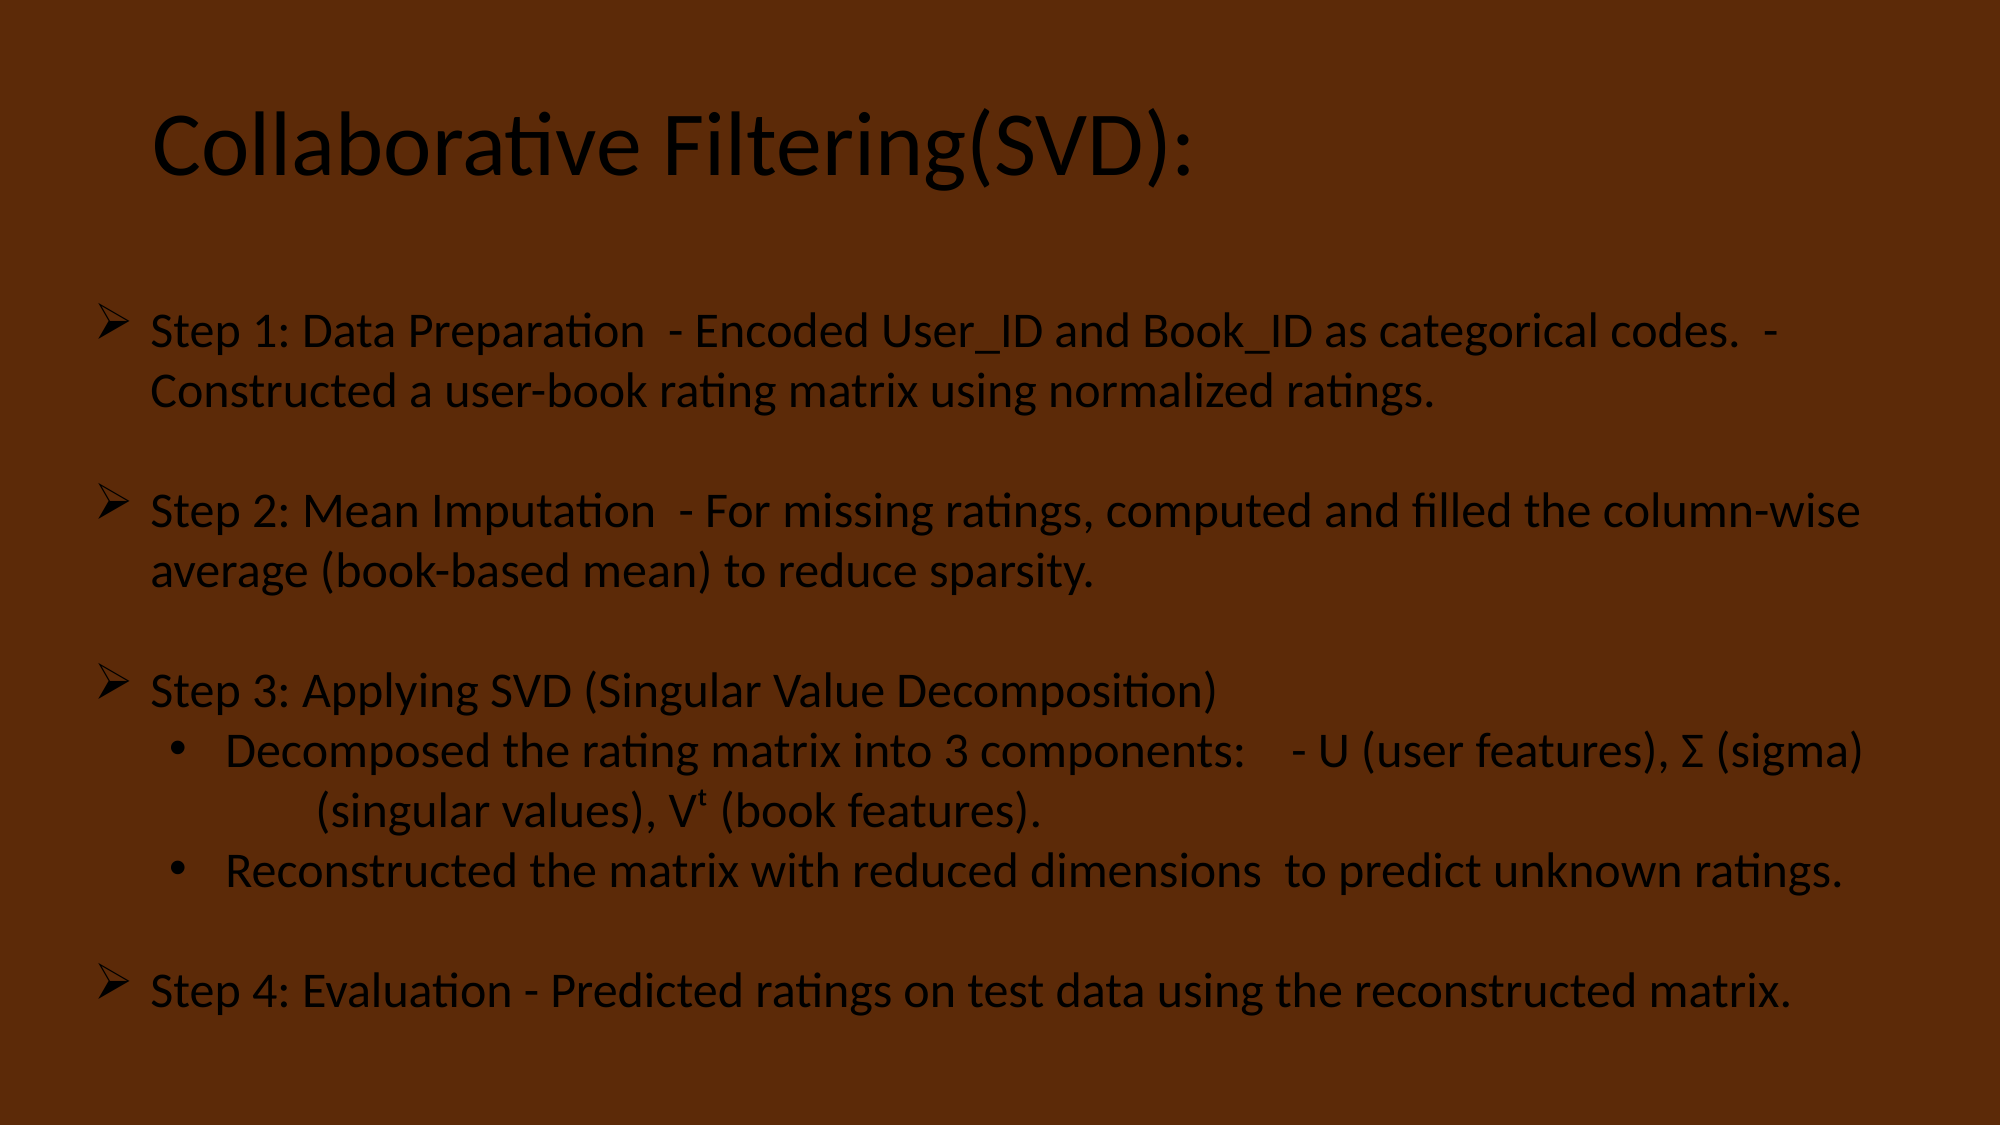

Collaborative Filtering(SVD):
Step 1: Data Preparation  - Encoded User_ID and Book_ID as categorical codes.  - Constructed a user-book rating matrix using normalized ratings.

Step 2: Mean Imputation  - For missing ratings, computed and filled the column-wise average (book-based mean) to reduce sparsity.

Step 3: Applying SVD (Singular Value Decomposition)
Decomposed the rating matrix into 3 components:    - U (user features), Σ (sigma)          (singular values), Vᵗ (book features).
Reconstructed the matrix with reduced dimensions  to predict unknown ratings.

Step 4: Evaluation - Predicted ratings on test data using the reconstructed matrix.